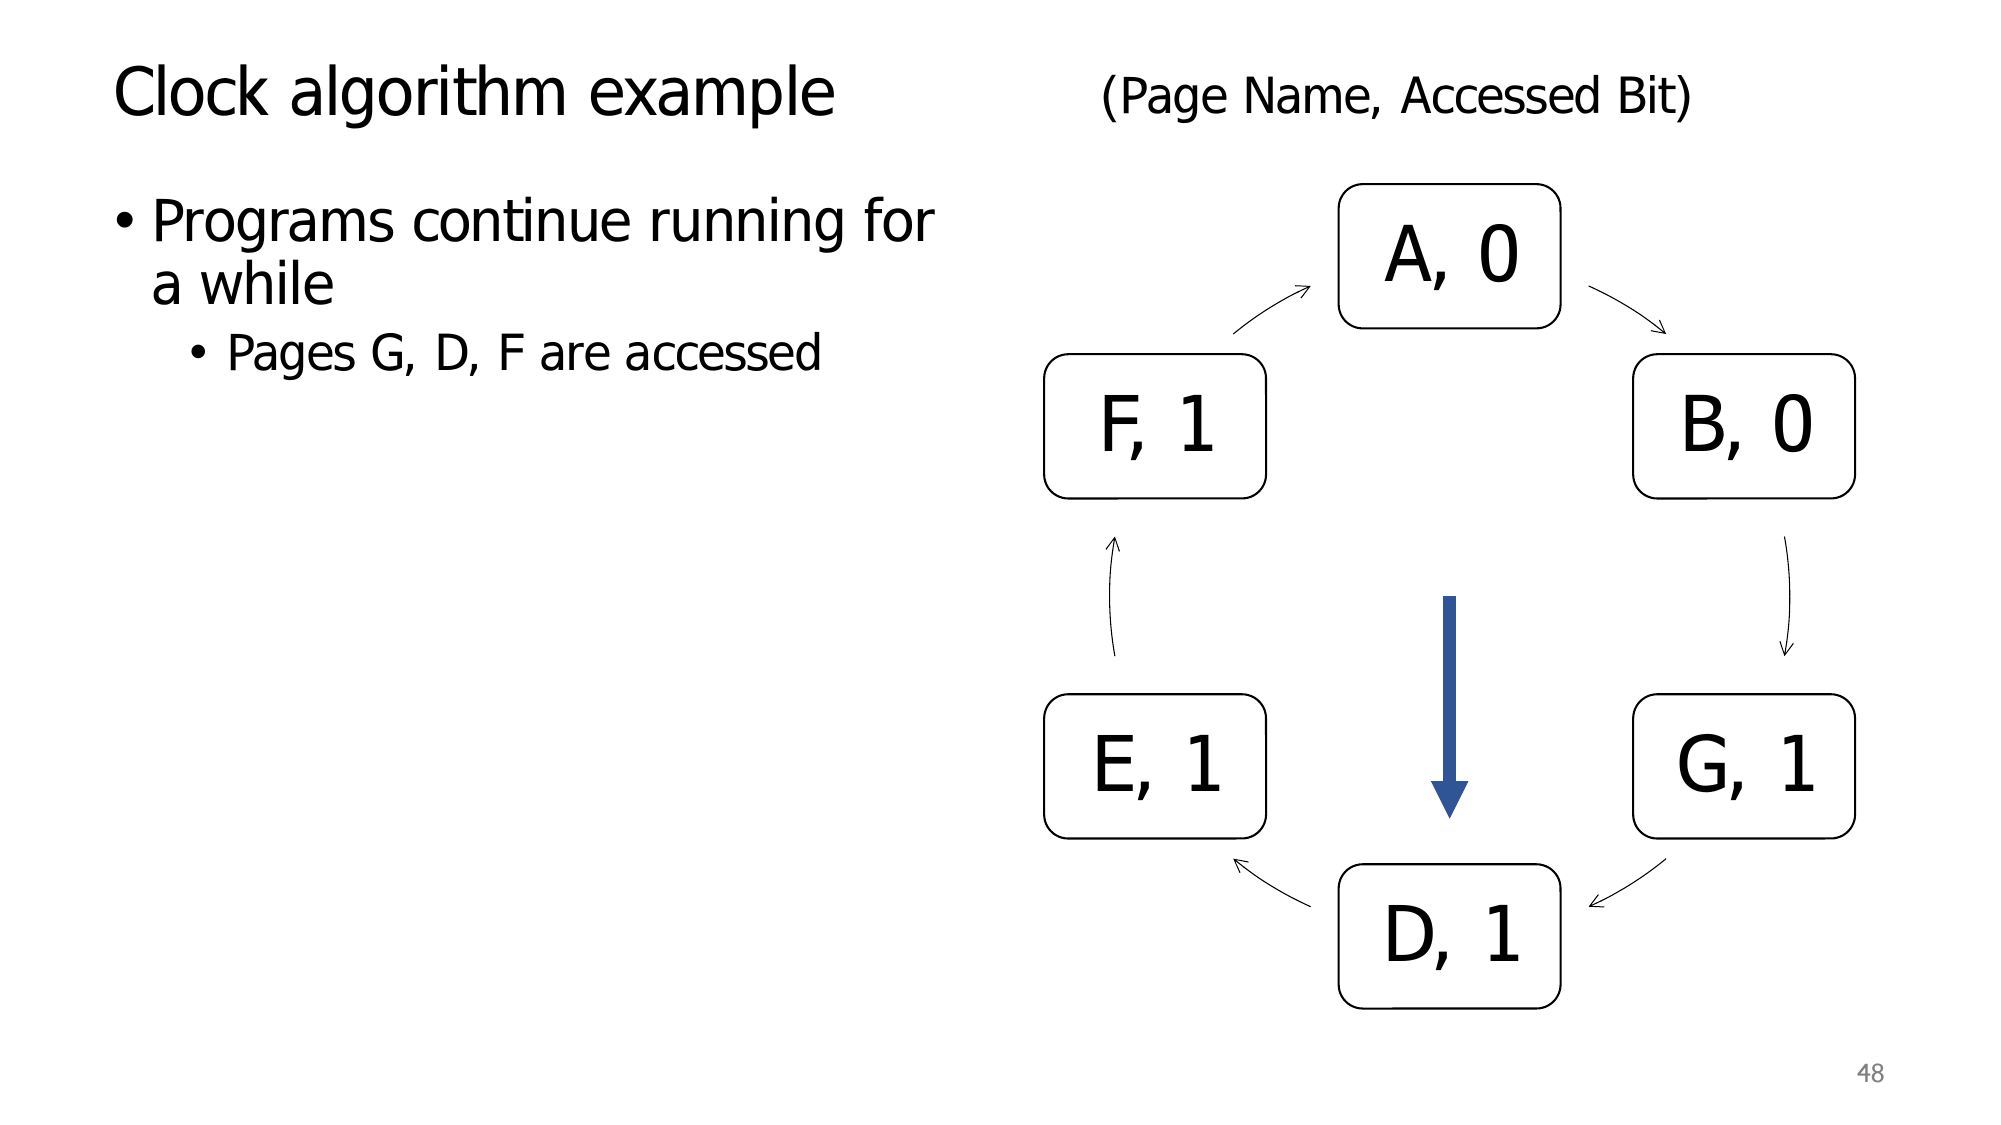

# Clock algorithm example
(Page Name, Accessed Bit)
Programs continue running for a while
Pages G, D, F are accessed
A, 0
B, 0
G, 1
D, 1
E, 1
F, 1
48